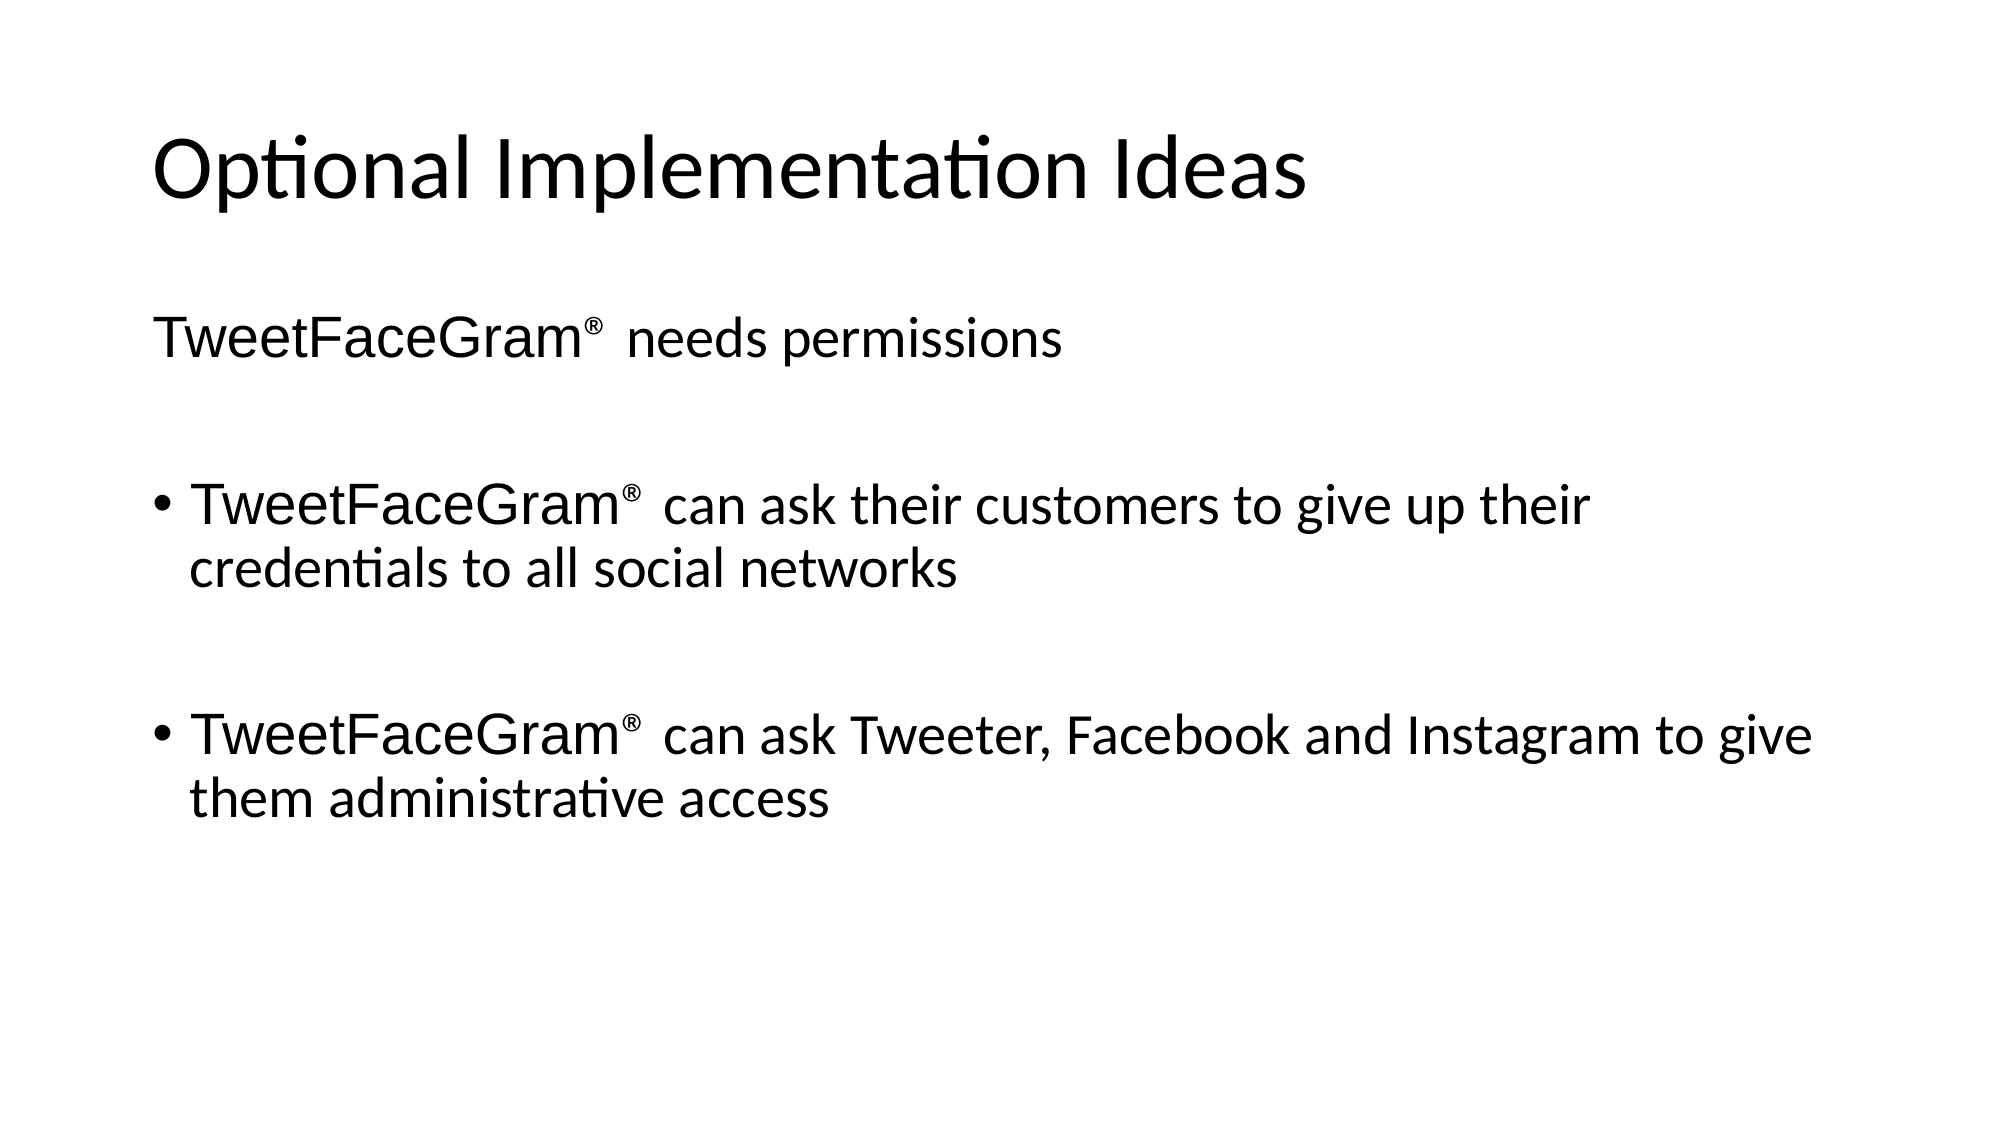

# Optional Implementation Ideas
TweetFaceGram® needs permissions

TweetFaceGram® can ask their customers to give up their credentials to all social networks

TweetFaceGram® can ask Tweeter, Facebook and Instagram to give them administrative access